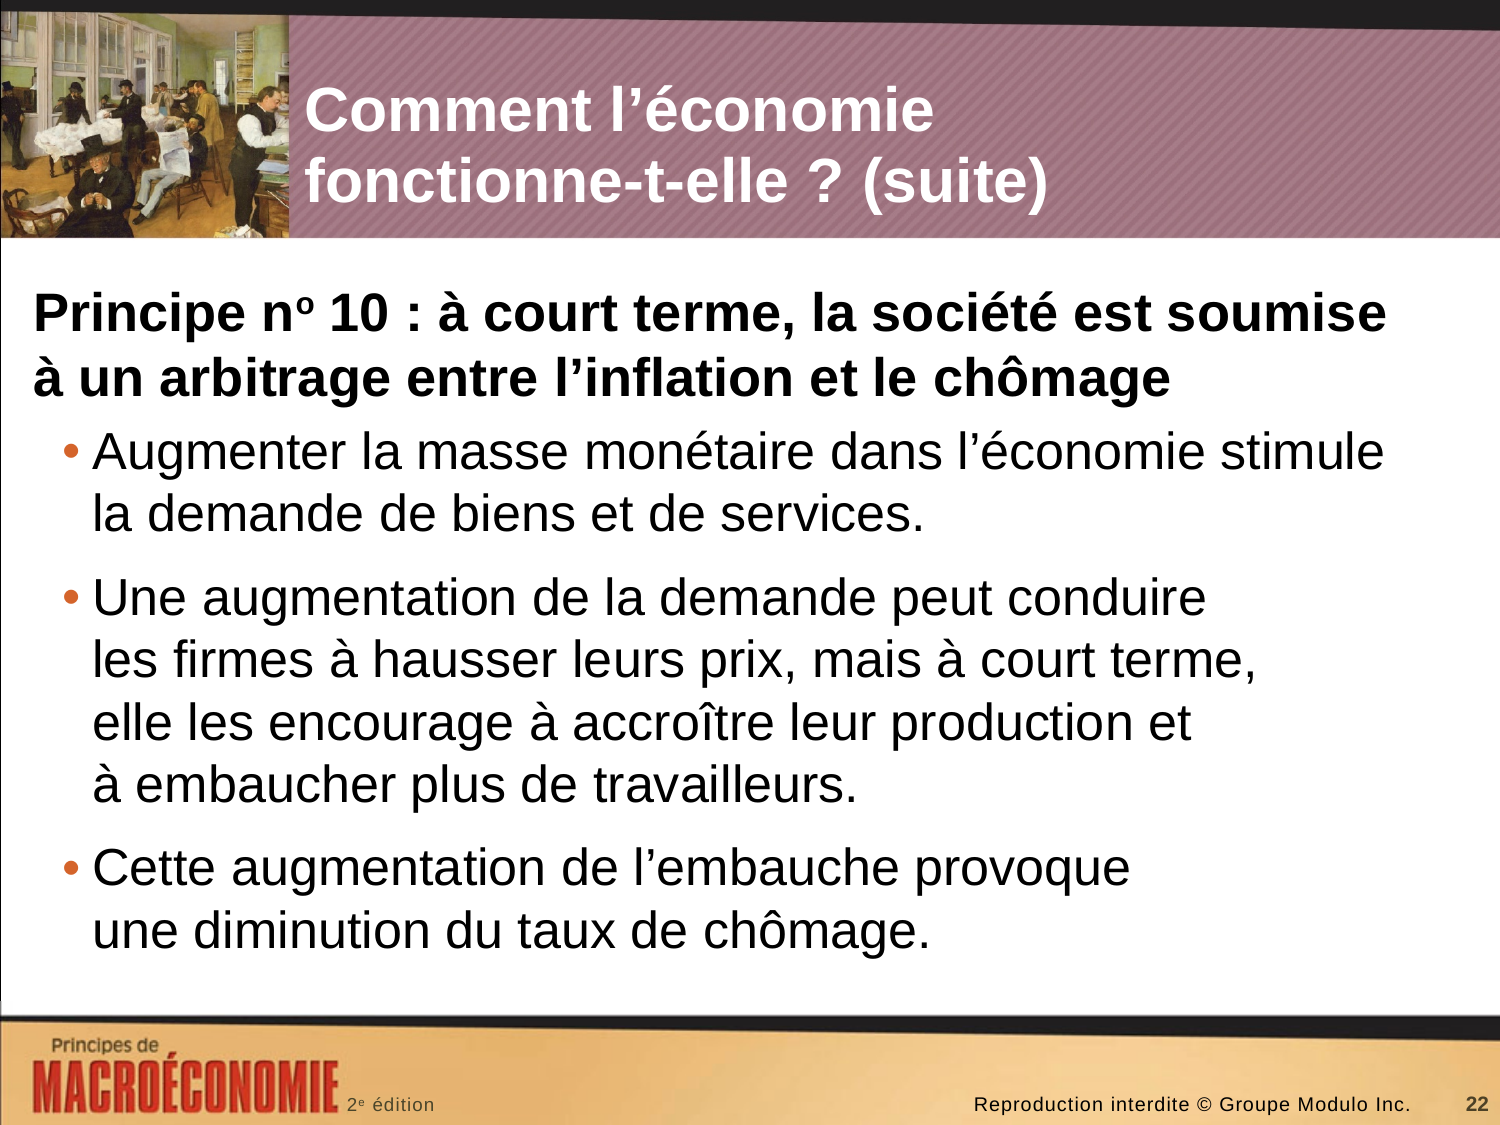

# Comment l’économie fonctionne-t-elle ? (suite)
Principe no 10 : à court terme, la société est soumise à un arbitrage entre l’inflation et le chômage
Augmenter la masse monétaire dans l’économie stimule la demande de biens et de services.
Une augmentation de la demande peut conduire          les firmes à hausser leurs prix, mais à court terme,      elle les encourage à accroître leur production et              à embaucher plus de travailleurs.
Cette augmentation de l’embauche provoque
une diminution du taux de chômage.

22